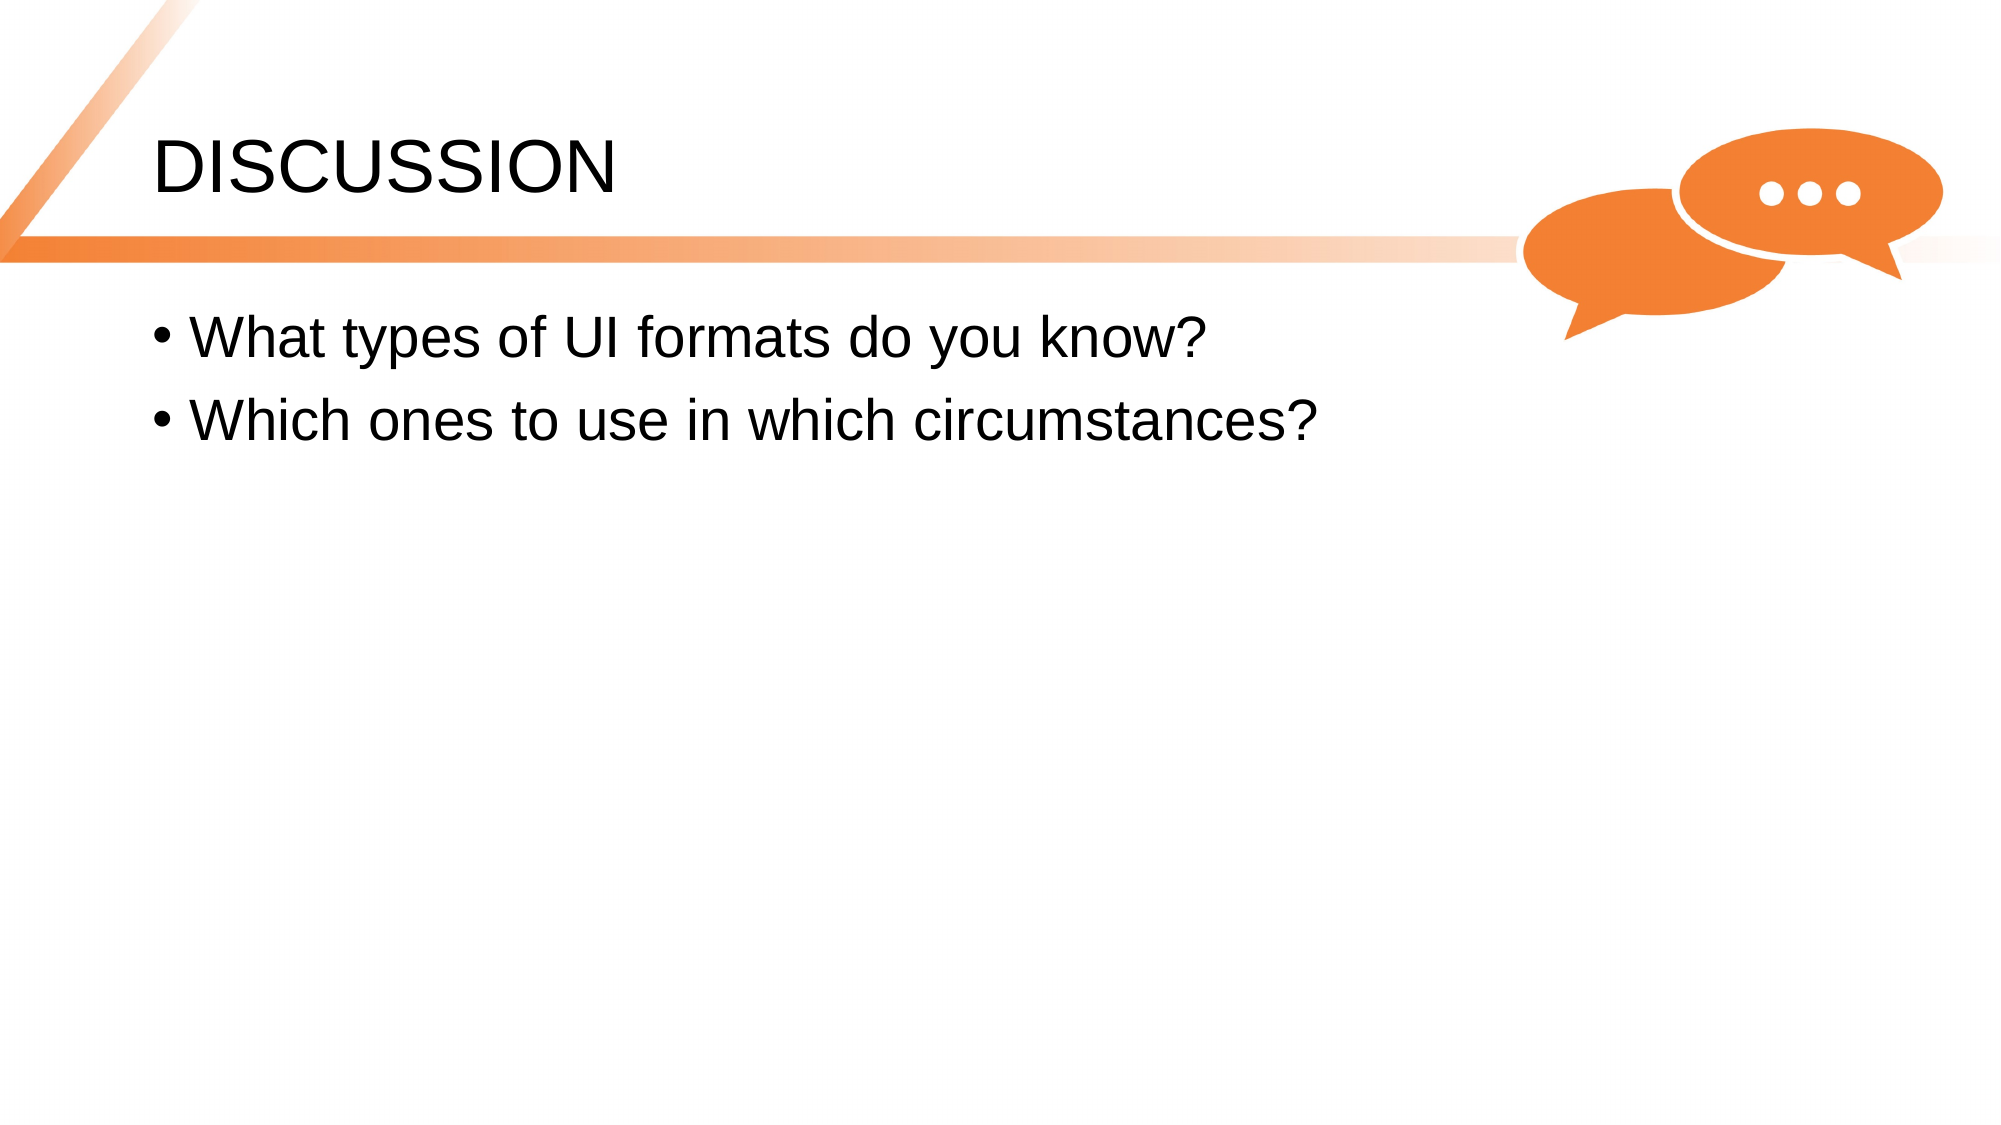

# DISCUSSION
What types of UI formats do you know?
Which ones to use in which circumstances?